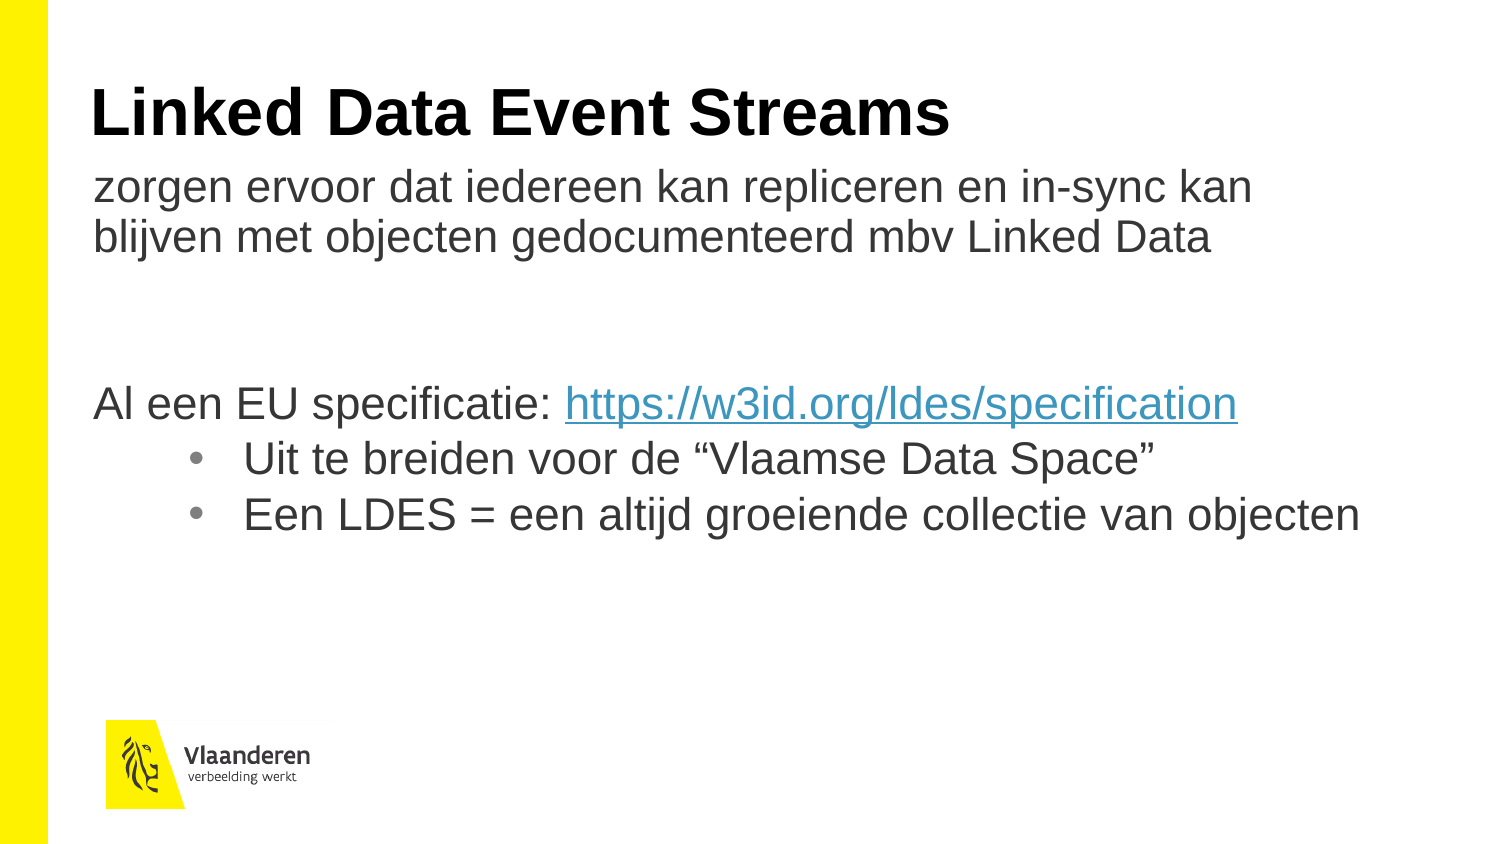

# Linked Data Event Streams
zorgen ervoor dat iedereen kan repliceren en in-sync kan blijven met objecten gedocumenteerd mbv Linked Data

Al een EU specificatie: https://w3id.org/ldes/specification
Uit te breiden voor de “Vlaamse Data Space”
Een LDES = een altijd groeiende collectie van objecten